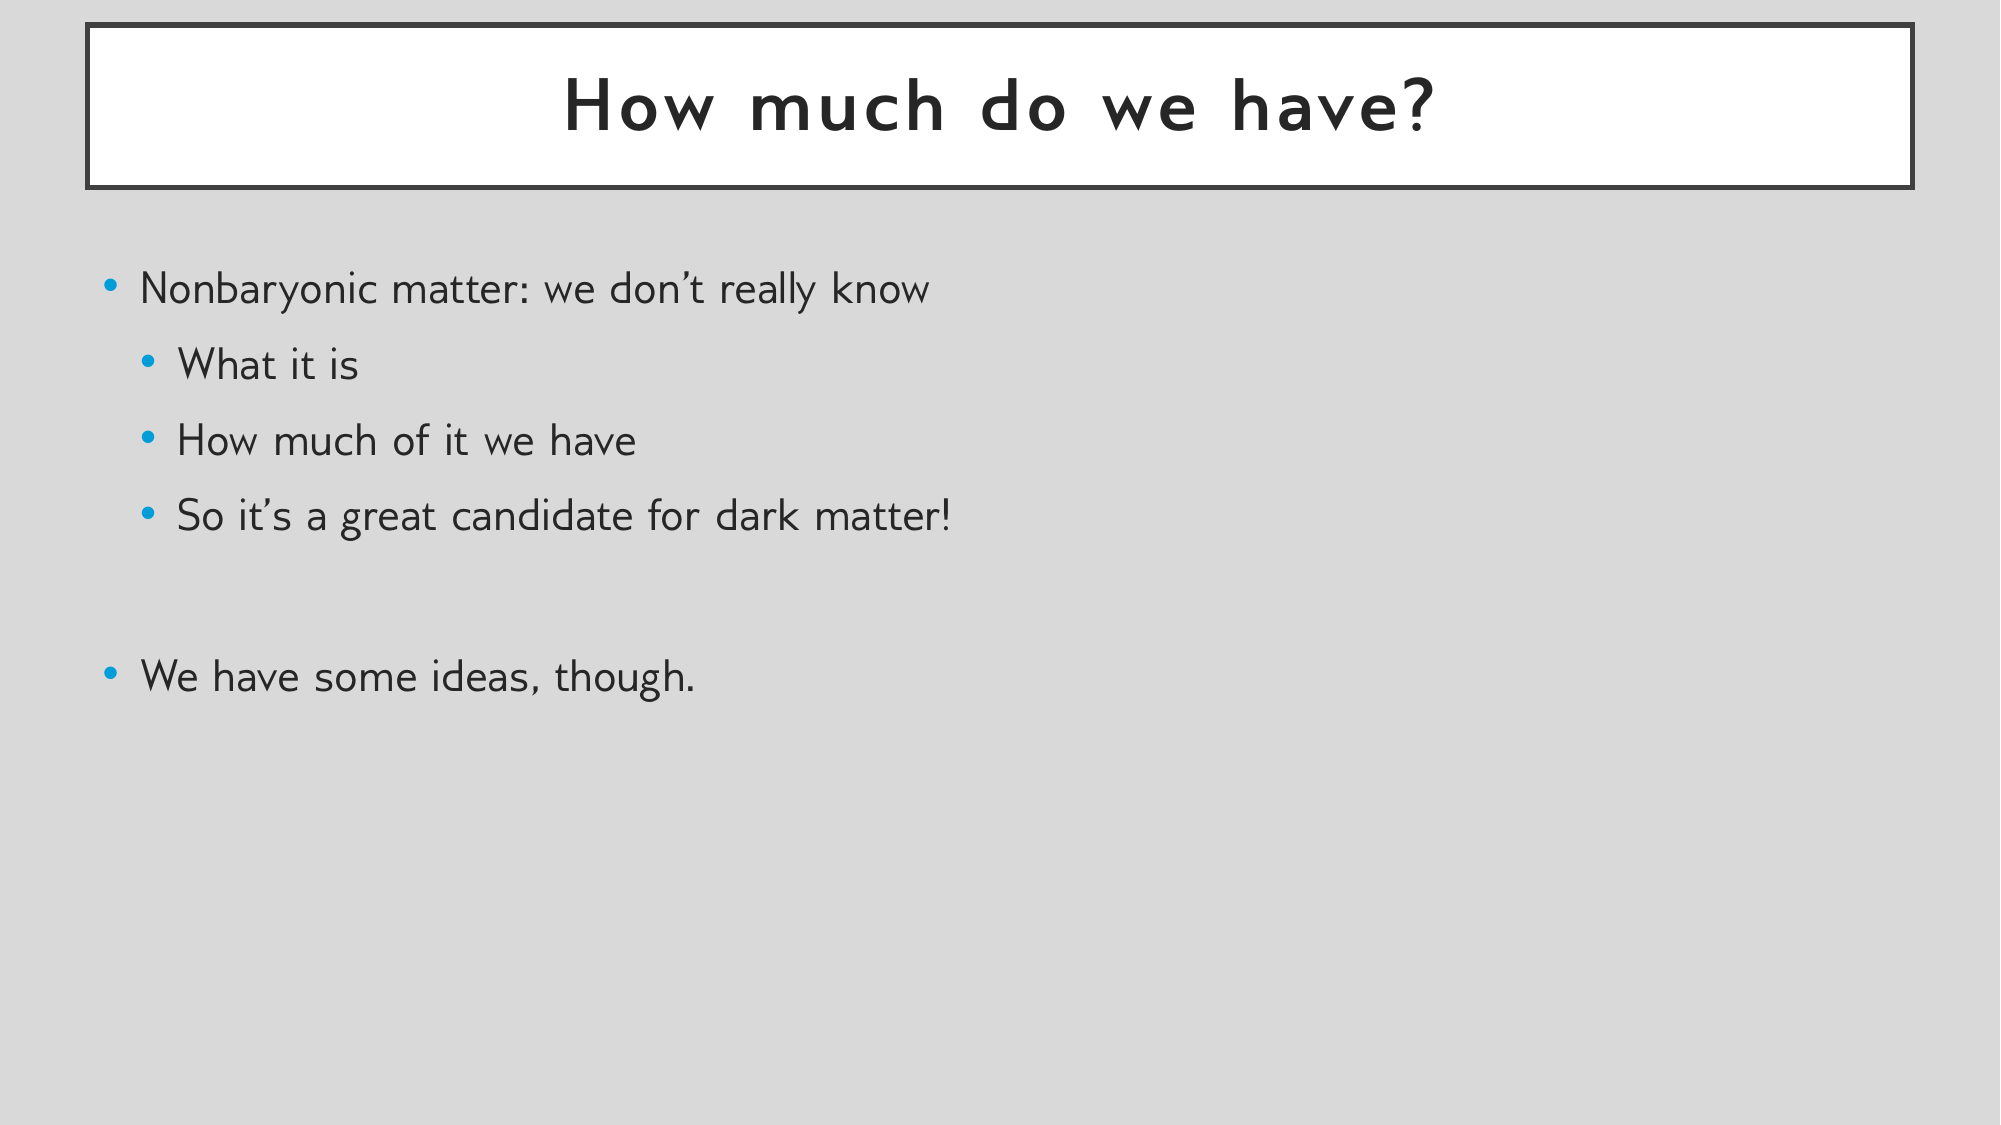

# How much do we have?
Nonbaryonic matter: we don’t really know
What it is
How much of it we have
So it’s a great candidate for dark matter!

We have some ideas, though.